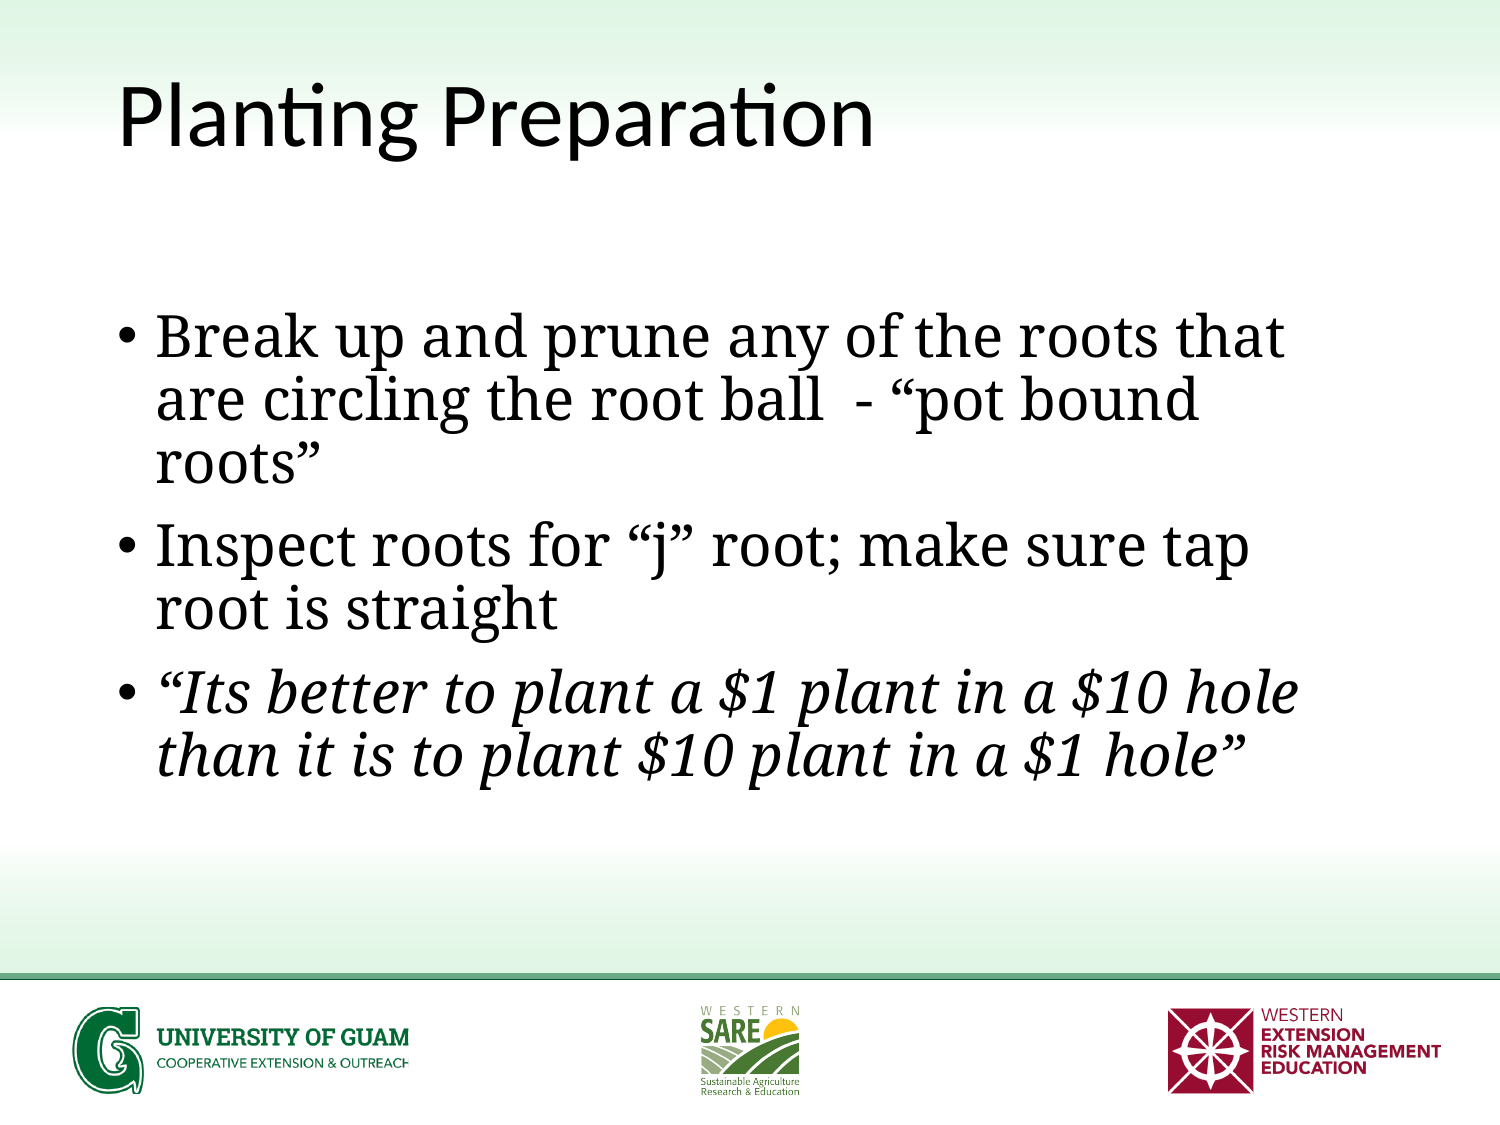

# Planting Preparation
Break up and prune any of the roots that are circling the root ball  - “pot bound roots”
Inspect roots for “j” root; make sure tap root is straight
“Its better to plant a $1 plant in a $10 hole than it is to plant $10 plant in a $1 hole”